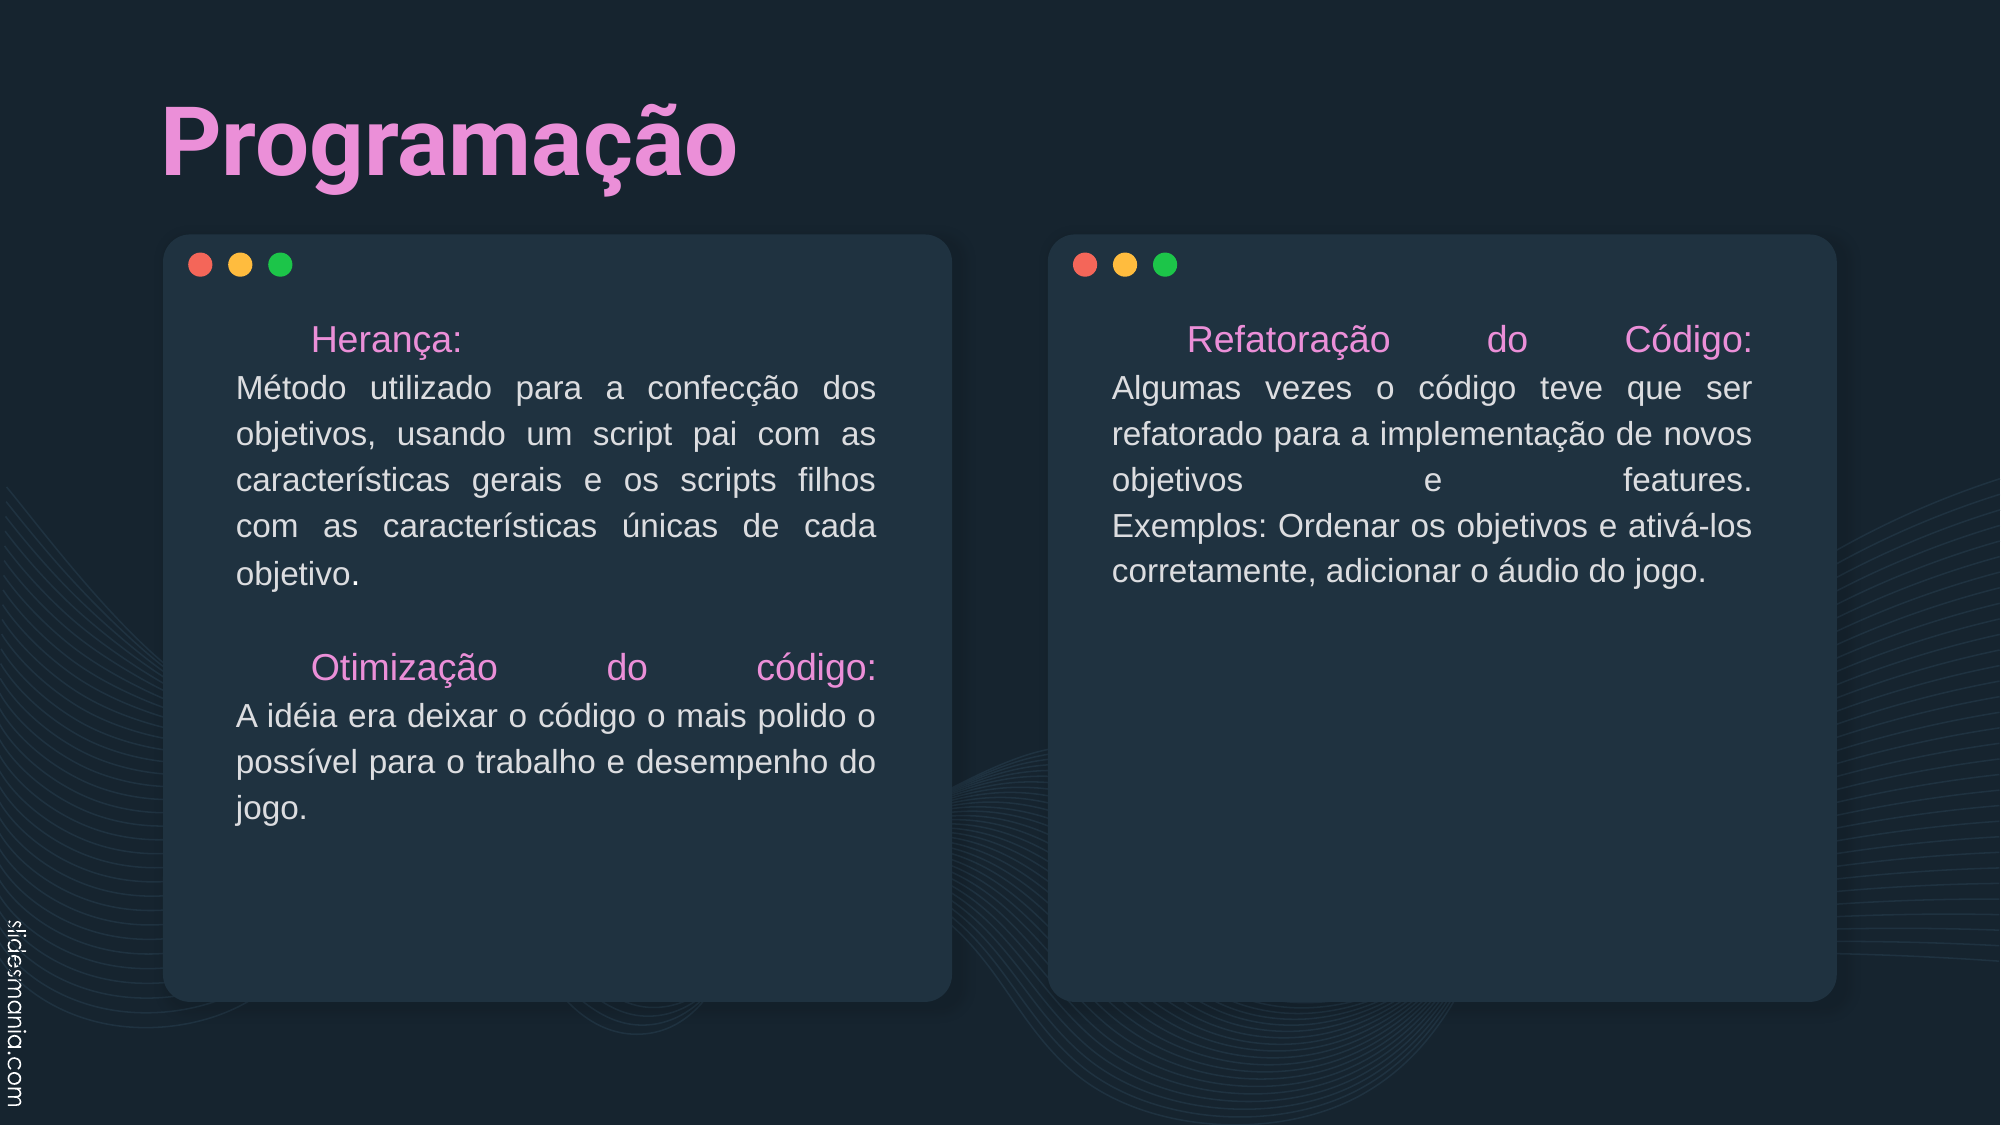

# Programação
Herança:
Método utilizado para a confecção dos objetivos, usando um script pai com as características gerais e os scripts filhos com as características únicas de cada objetivo.
Otimização do código:
A idéia era deixar o código o mais polido o possível para o trabalho e desempenho do jogo.
Refatoração do Código:
Algumas vezes o código teve que ser refatorado para a implementação de novos objetivos e features.
Exemplos: Ordenar os objetivos e ativá-los corretamente, adicionar o áudio do jogo.